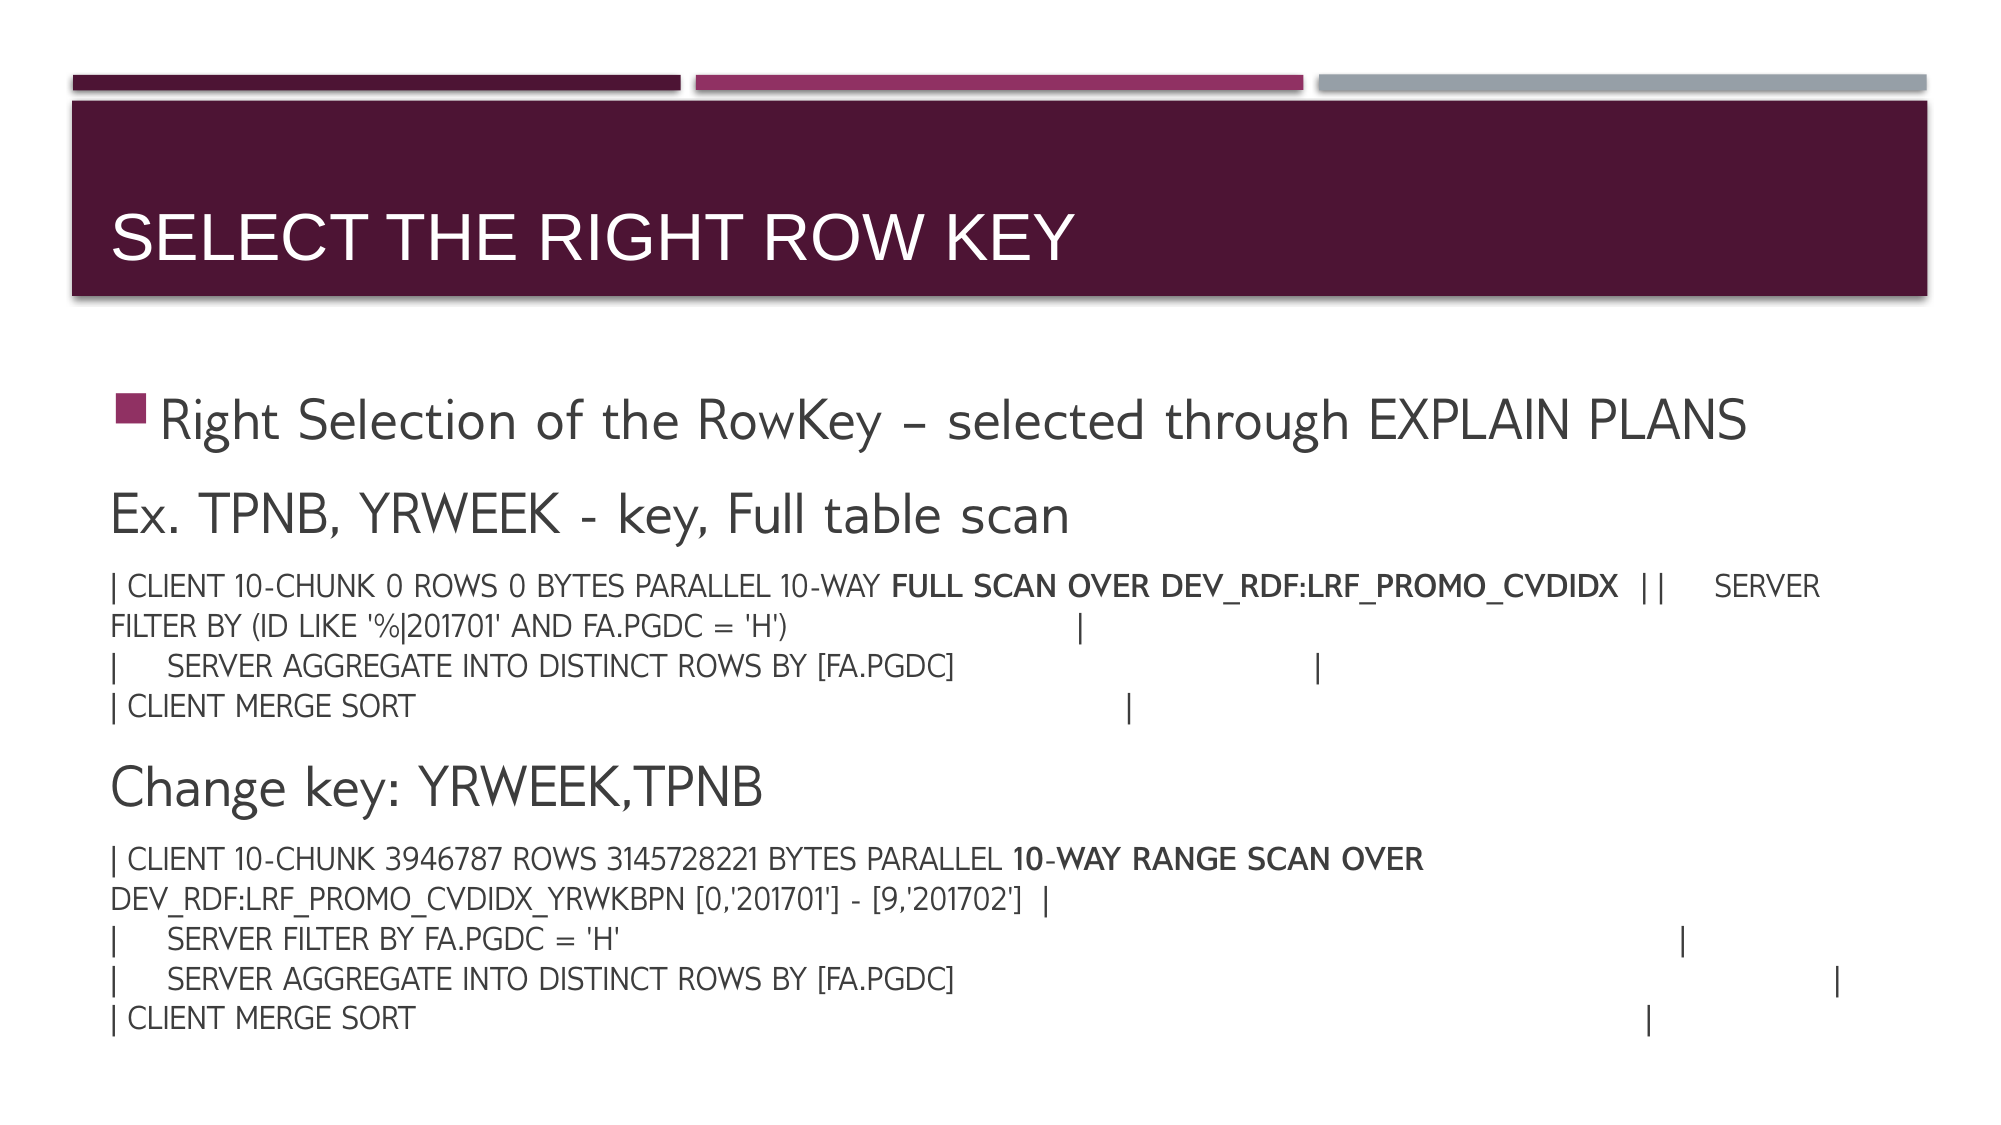

# Select the right Row Key
Right Selection of the RowKey – selected through EXPLAIN PLANS
Ex. TPNB, YRWEEK - key, Full table scan
| CLIENT 10-CHUNK 0 ROWS 0 BYTES PARALLEL 10-WAY FULL SCAN OVER DEV_RDF:LRF_PROMO_CVDIDX  | |     SERVER FILTER BY (ID LIKE '%|201701' AND FA.PGDC = 'H')                             | |     SERVER AGGREGATE INTO DISTINCT ROWS BY [FA.PGDC]                                    | | CLIENT MERGE SORT                                                                       |
Change key: YRWEEK,TPNB
| CLIENT 10-CHUNK 3946787 ROWS 3145728221 BYTES PARALLEL 10-WAY RANGE SCAN OVER DEV_RDF:LRF_PROMO_CVDIDX_YRWKBPN [0,'201701'] - [9,'201702']  | |     SERVER FILTER BY FA.PGDC = 'H'                                                                                                          | |     SERVER AGGREGATE INTO DISTINCT ROWS BY [FA.PGDC]                                                                                        | | CLIENT MERGE SORT                                                                                                                           |